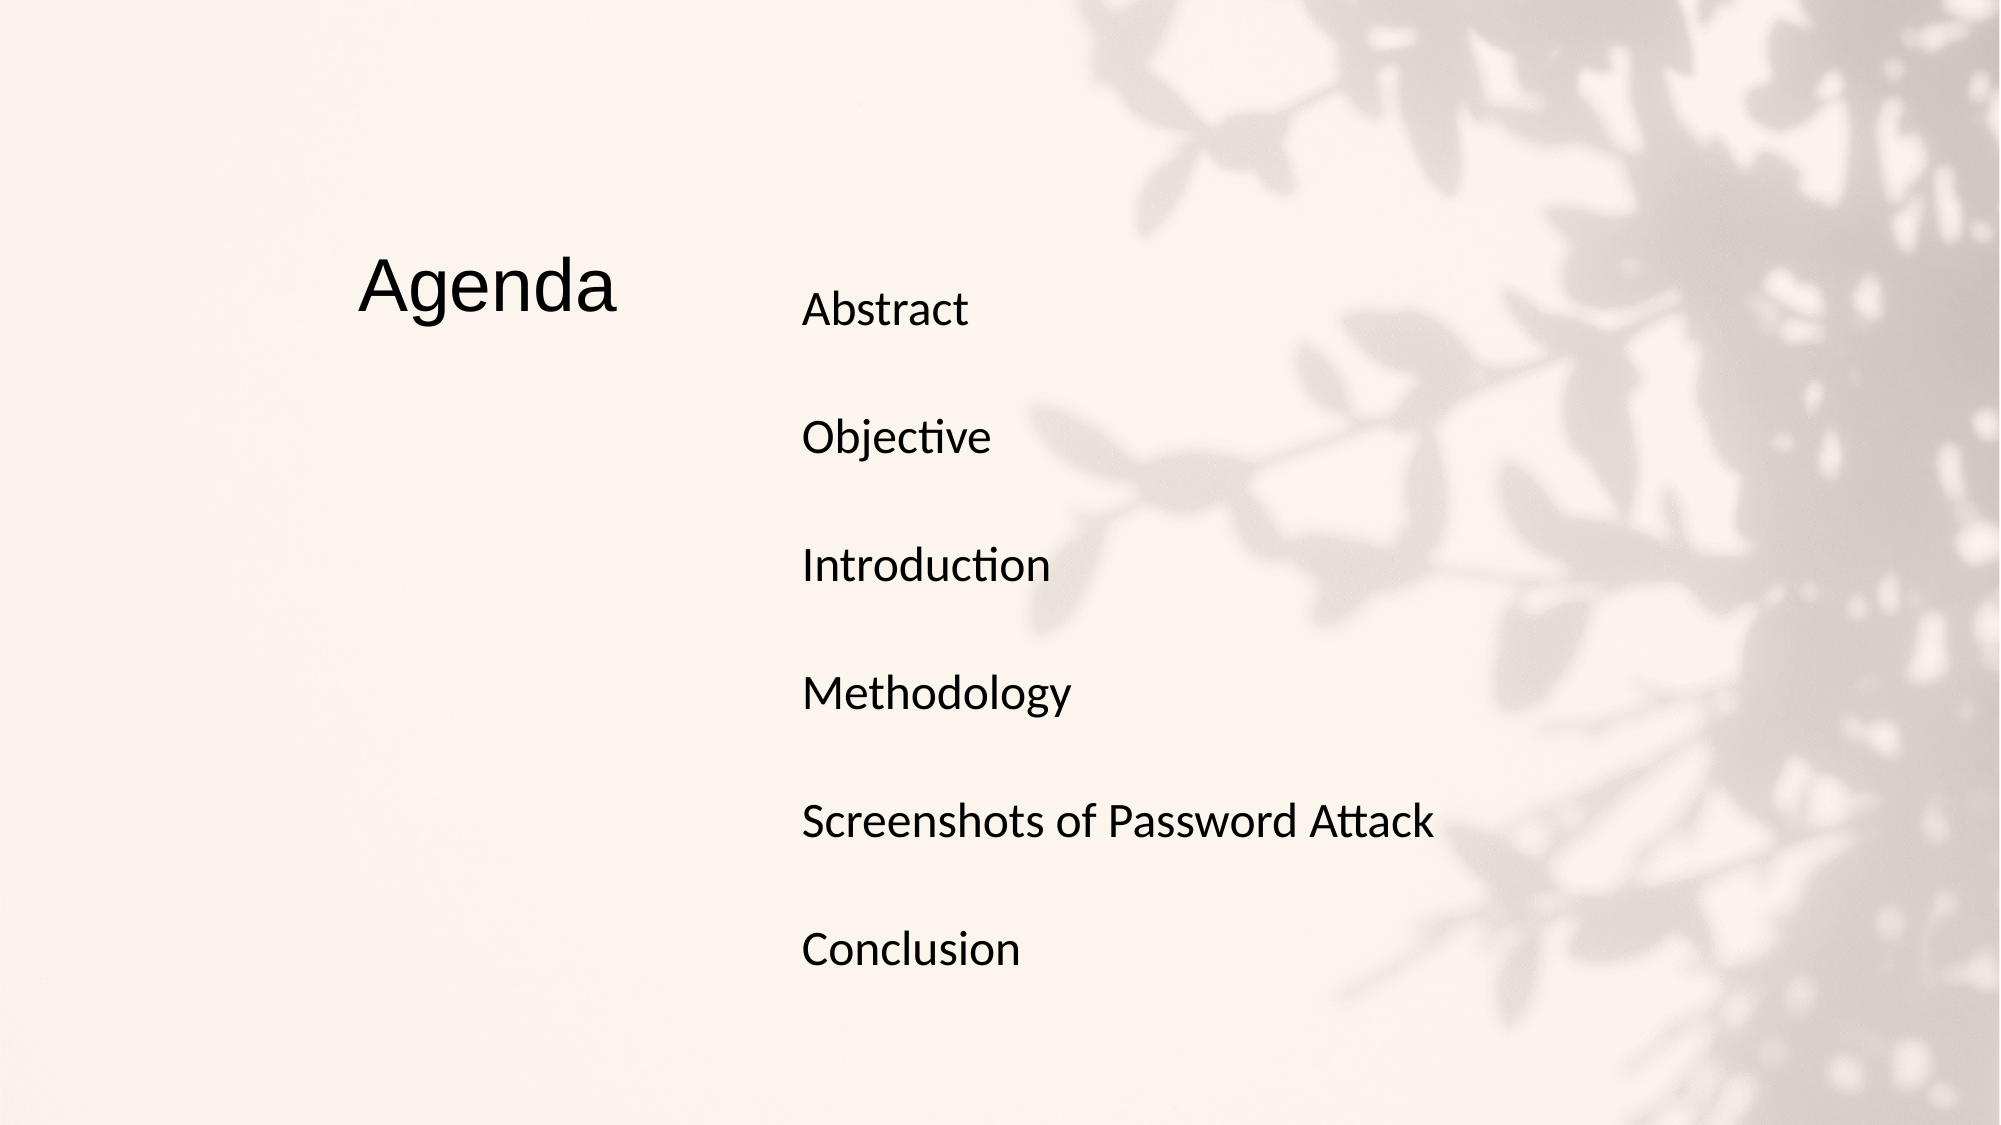

Abstract
Objective
Introduction
Methodology
Screenshots of Password Attack
Conclusion

# Agenda